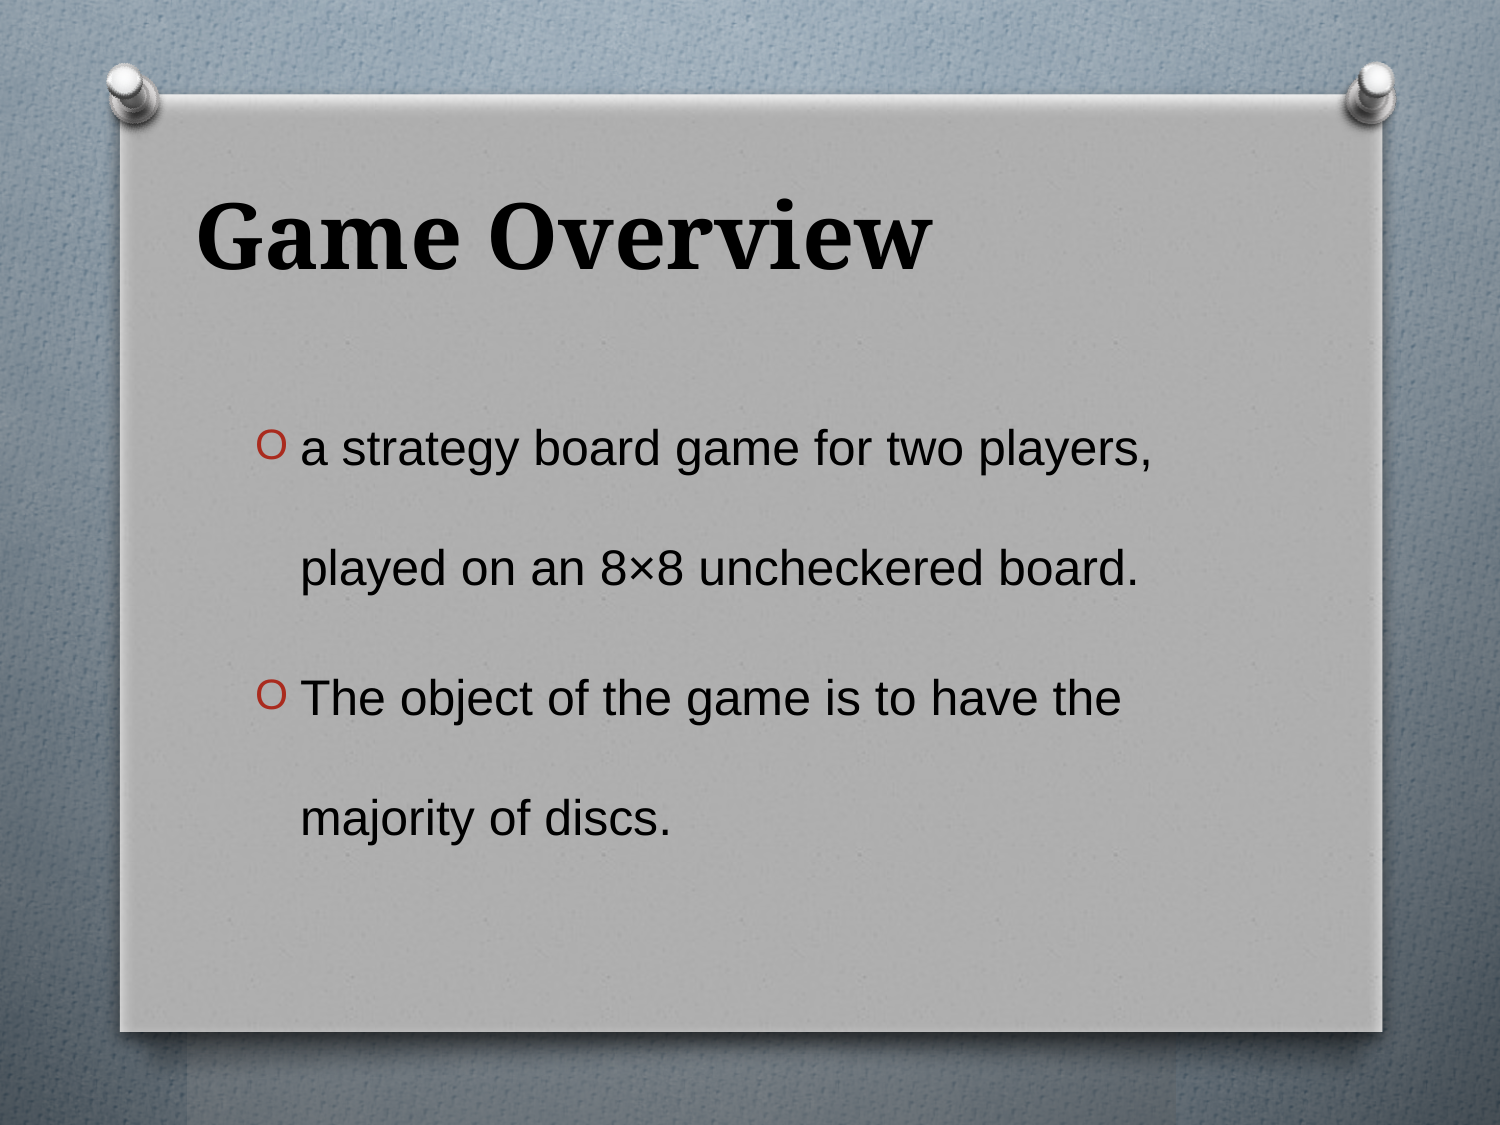

# Game Overview
a strategy board game for two players, played on an 8×8 uncheckered board.
The object of the game is to have the majority of discs.